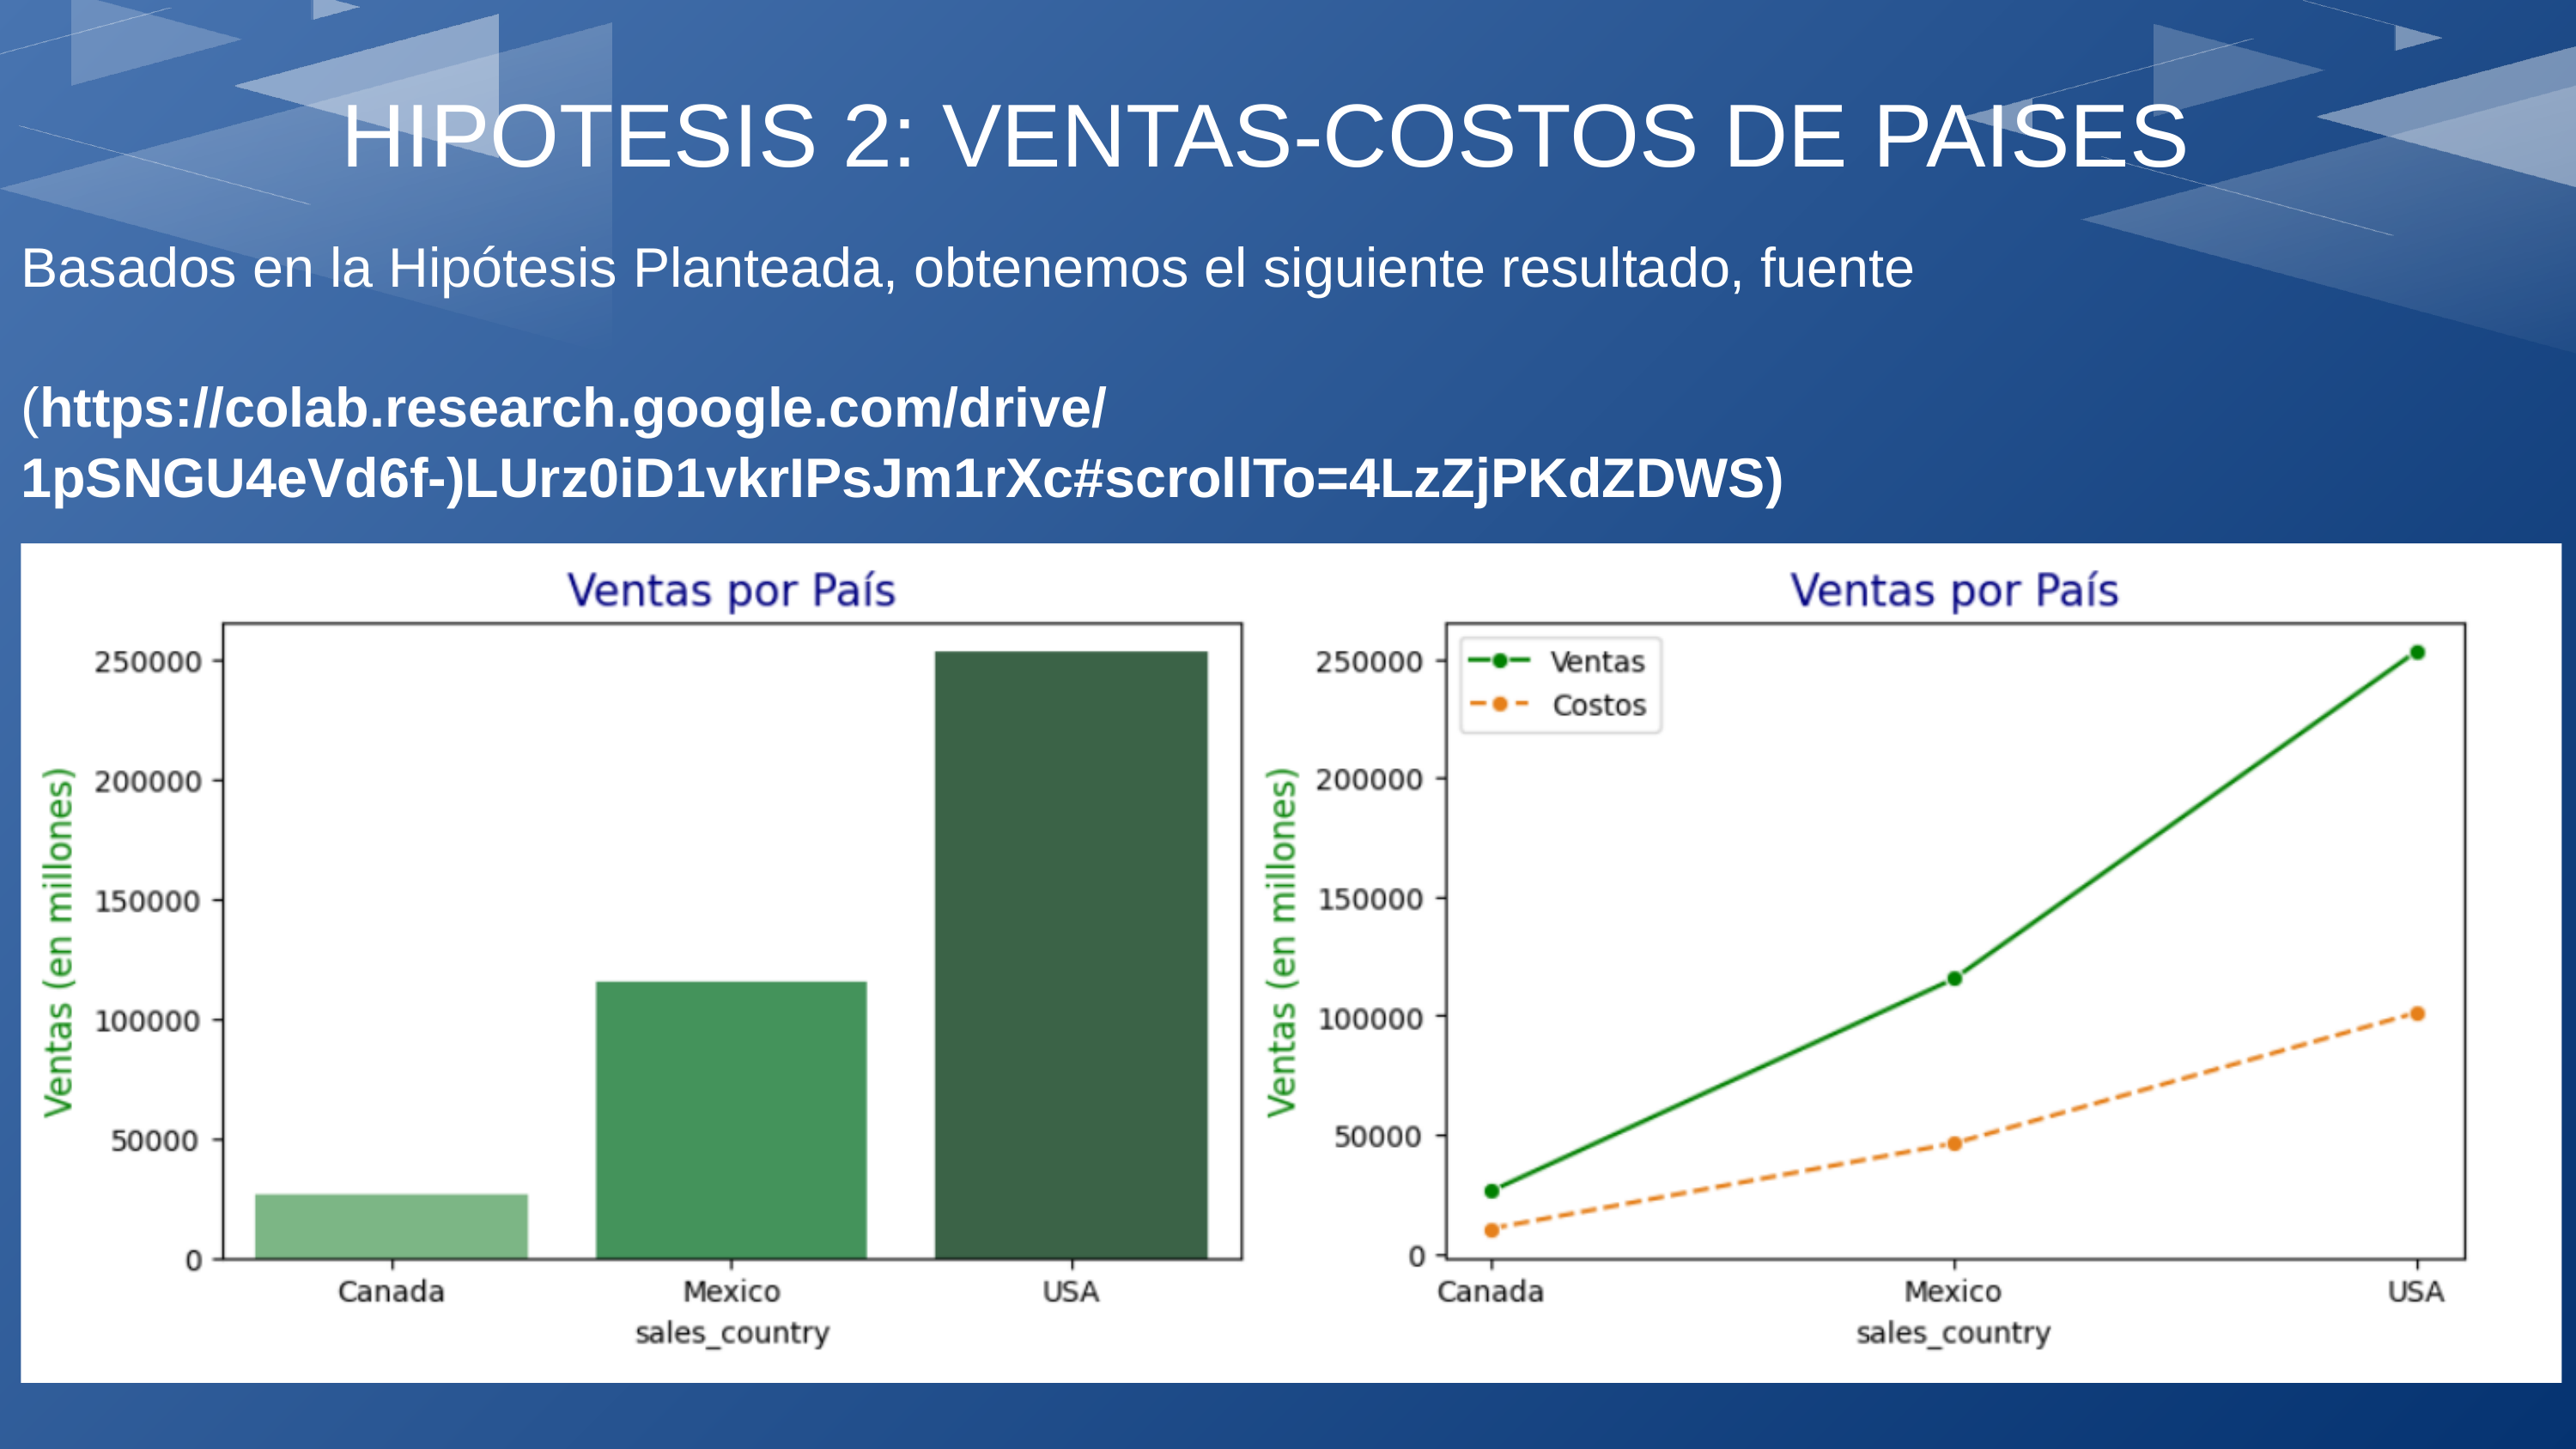

HIPOTESIS 2: VENTAS-COSTOS DE PAISES

Basados en la Hipótesis Planteada, obtenemos el siguiente resultado, fuente

(https://colab.research.google.com/drive/1pSNGU4eVd6f-)LUrz0iD1vkrIPsJm1rXc#scrollTo=4LzZjPKdZDWS)